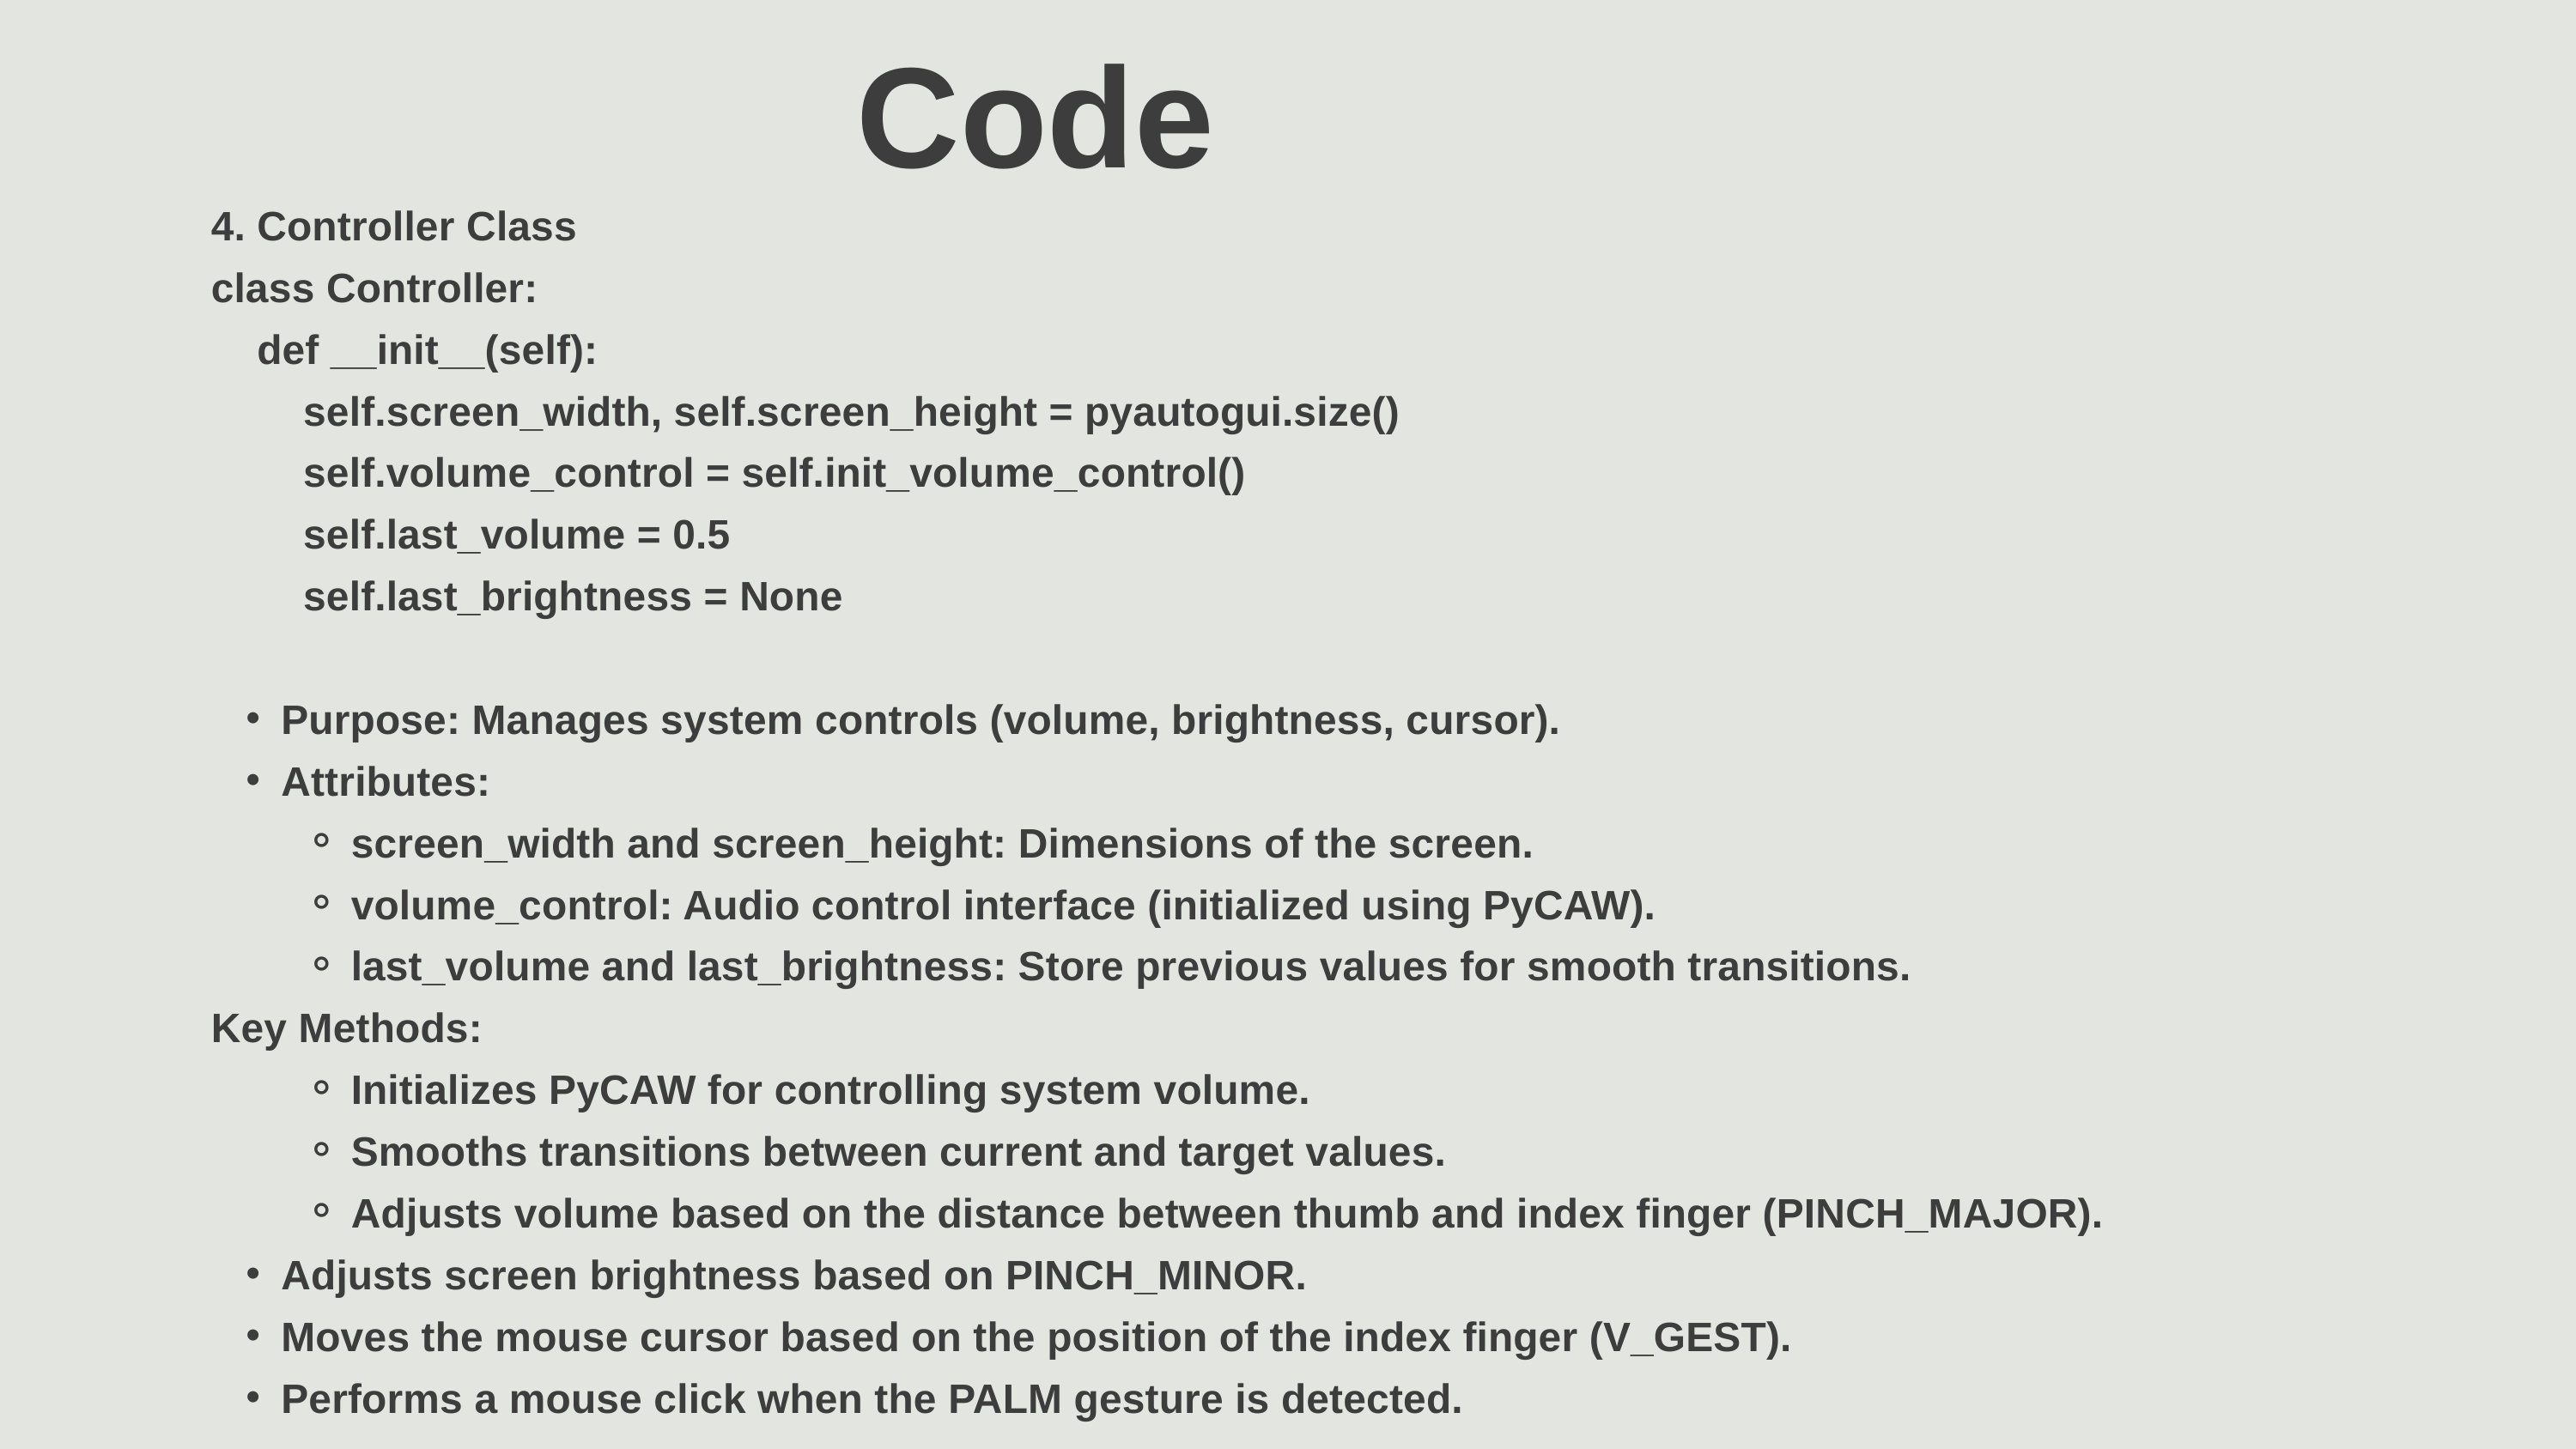

Code
4. Controller Class
class Controller:
    def __init__(self):
        self.screen_width, self.screen_height = pyautogui.size()
        self.volume_control = self.init_volume_control()
        self.last_volume = 0.5
        self.last_brightness = None

Purpose: Manages system controls (volume, brightness, cursor).
Attributes:
screen_width and screen_height: Dimensions of the screen.
volume_control: Audio control interface (initialized using PyCAW).
last_volume and last_brightness: Store previous values for smooth transitions.
Key Methods:
Initializes PyCAW for controlling system volume.
Smooths transitions between current and target values.
Adjusts volume based on the distance between thumb and index finger (PINCH_MAJOR).
Adjusts screen brightness based on PINCH_MINOR.
Moves the mouse cursor based on the position of the index finger (V_GEST).
Performs a mouse click when the PALM gesture is detected.